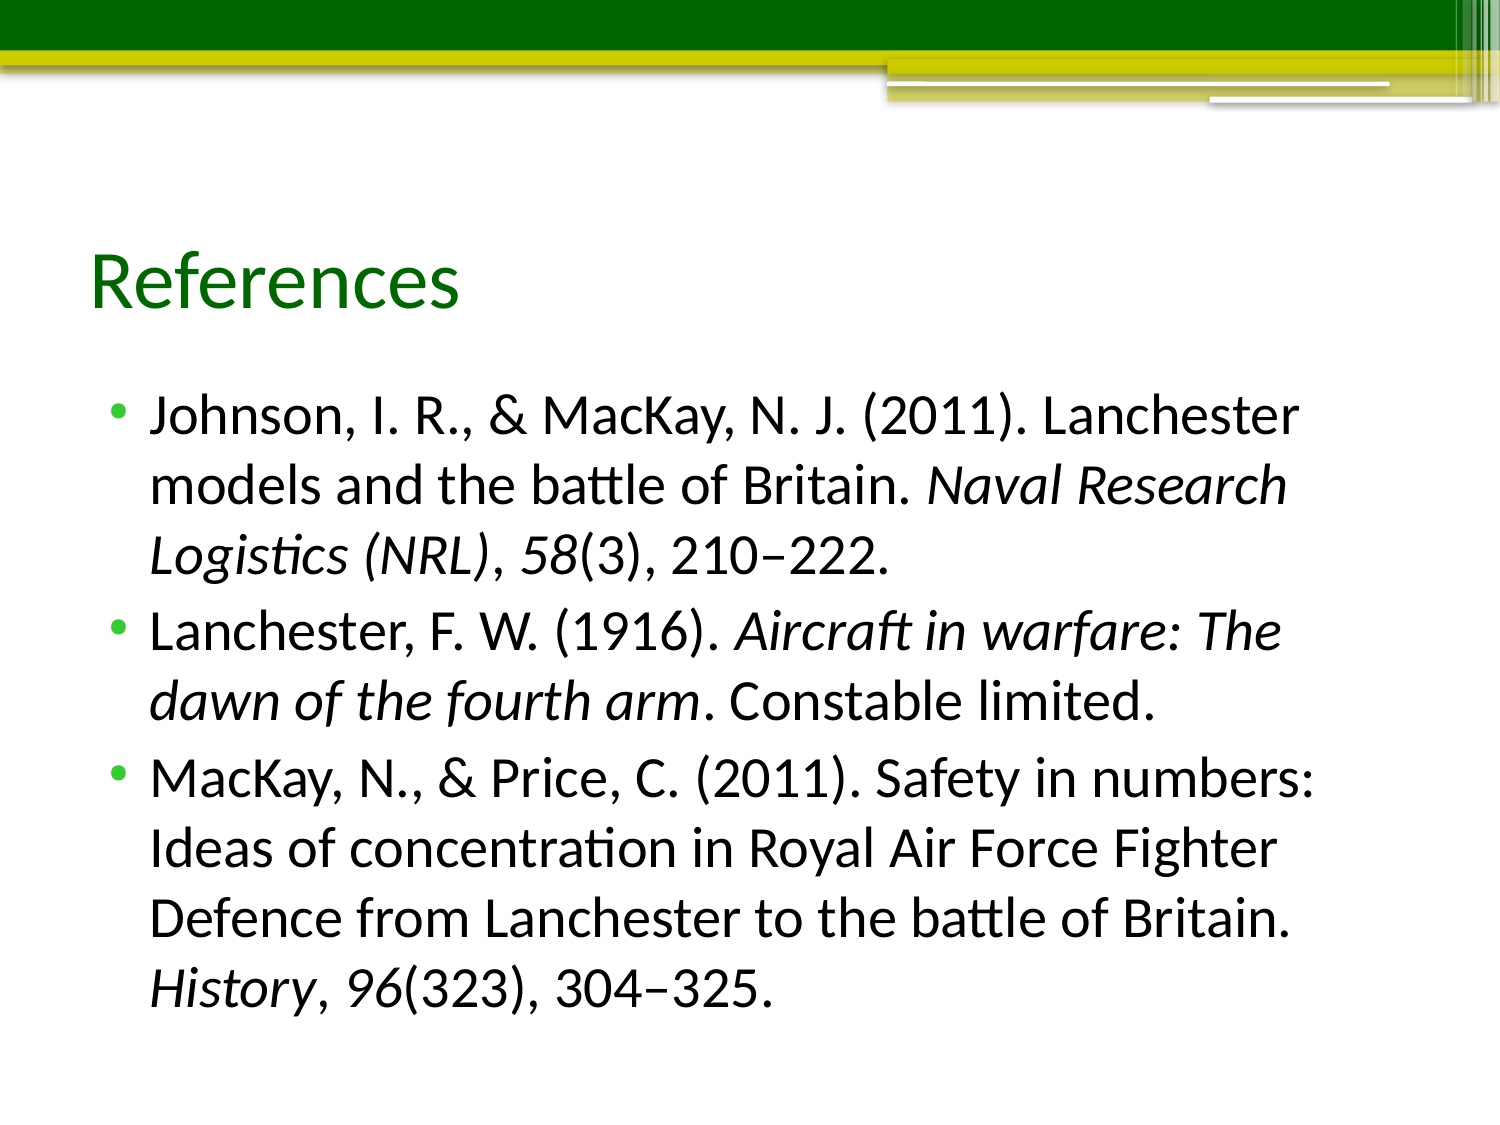

# References
Johnson, I. R., & MacKay, N. J. (2011). Lanchester models and the battle of Britain. Naval Research Logistics (NRL), 58(3), 210–222.
Lanchester, F. W. (1916). Aircraft in warfare: The dawn of the fourth arm. Constable limited.
MacKay, N., & Price, C. (2011). Safety in numbers: Ideas of concentration in Royal Air Force Fighter Defence from Lanchester to the battle of Britain. History, 96(323), 304–325.